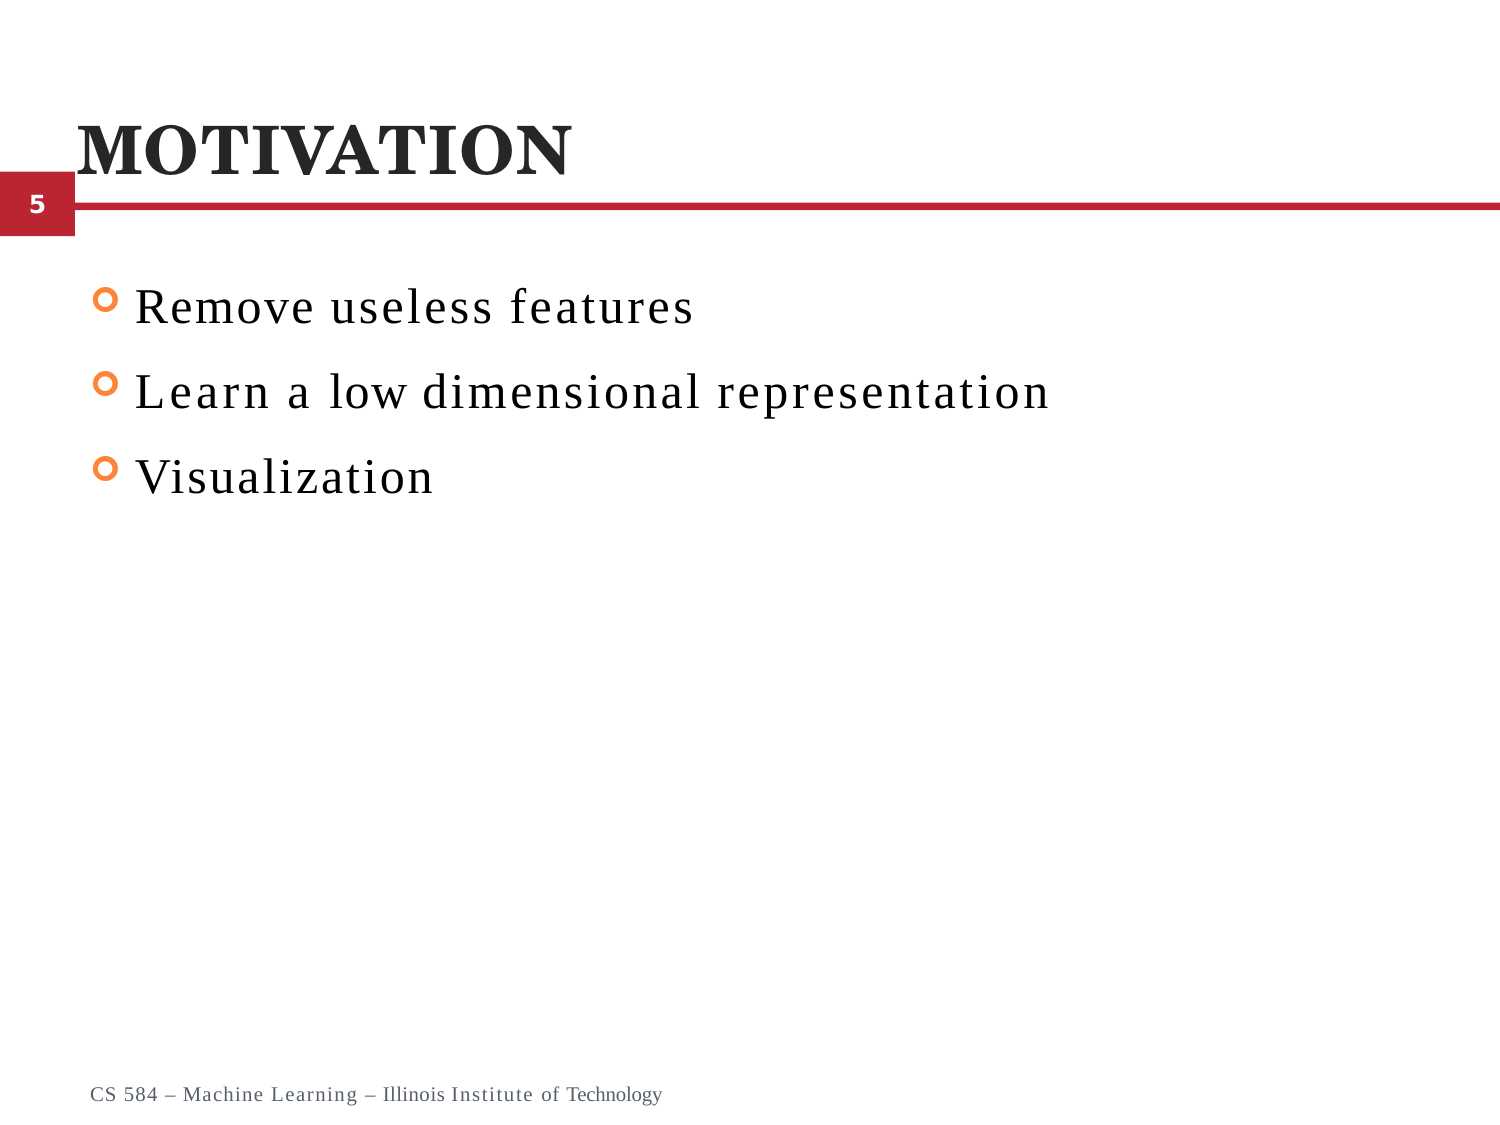

# Motivation
Remove useless features
Learn a low dimensional representation
Visualization
2
CS 584 – Machine Learning – Illinois Institute of Technology